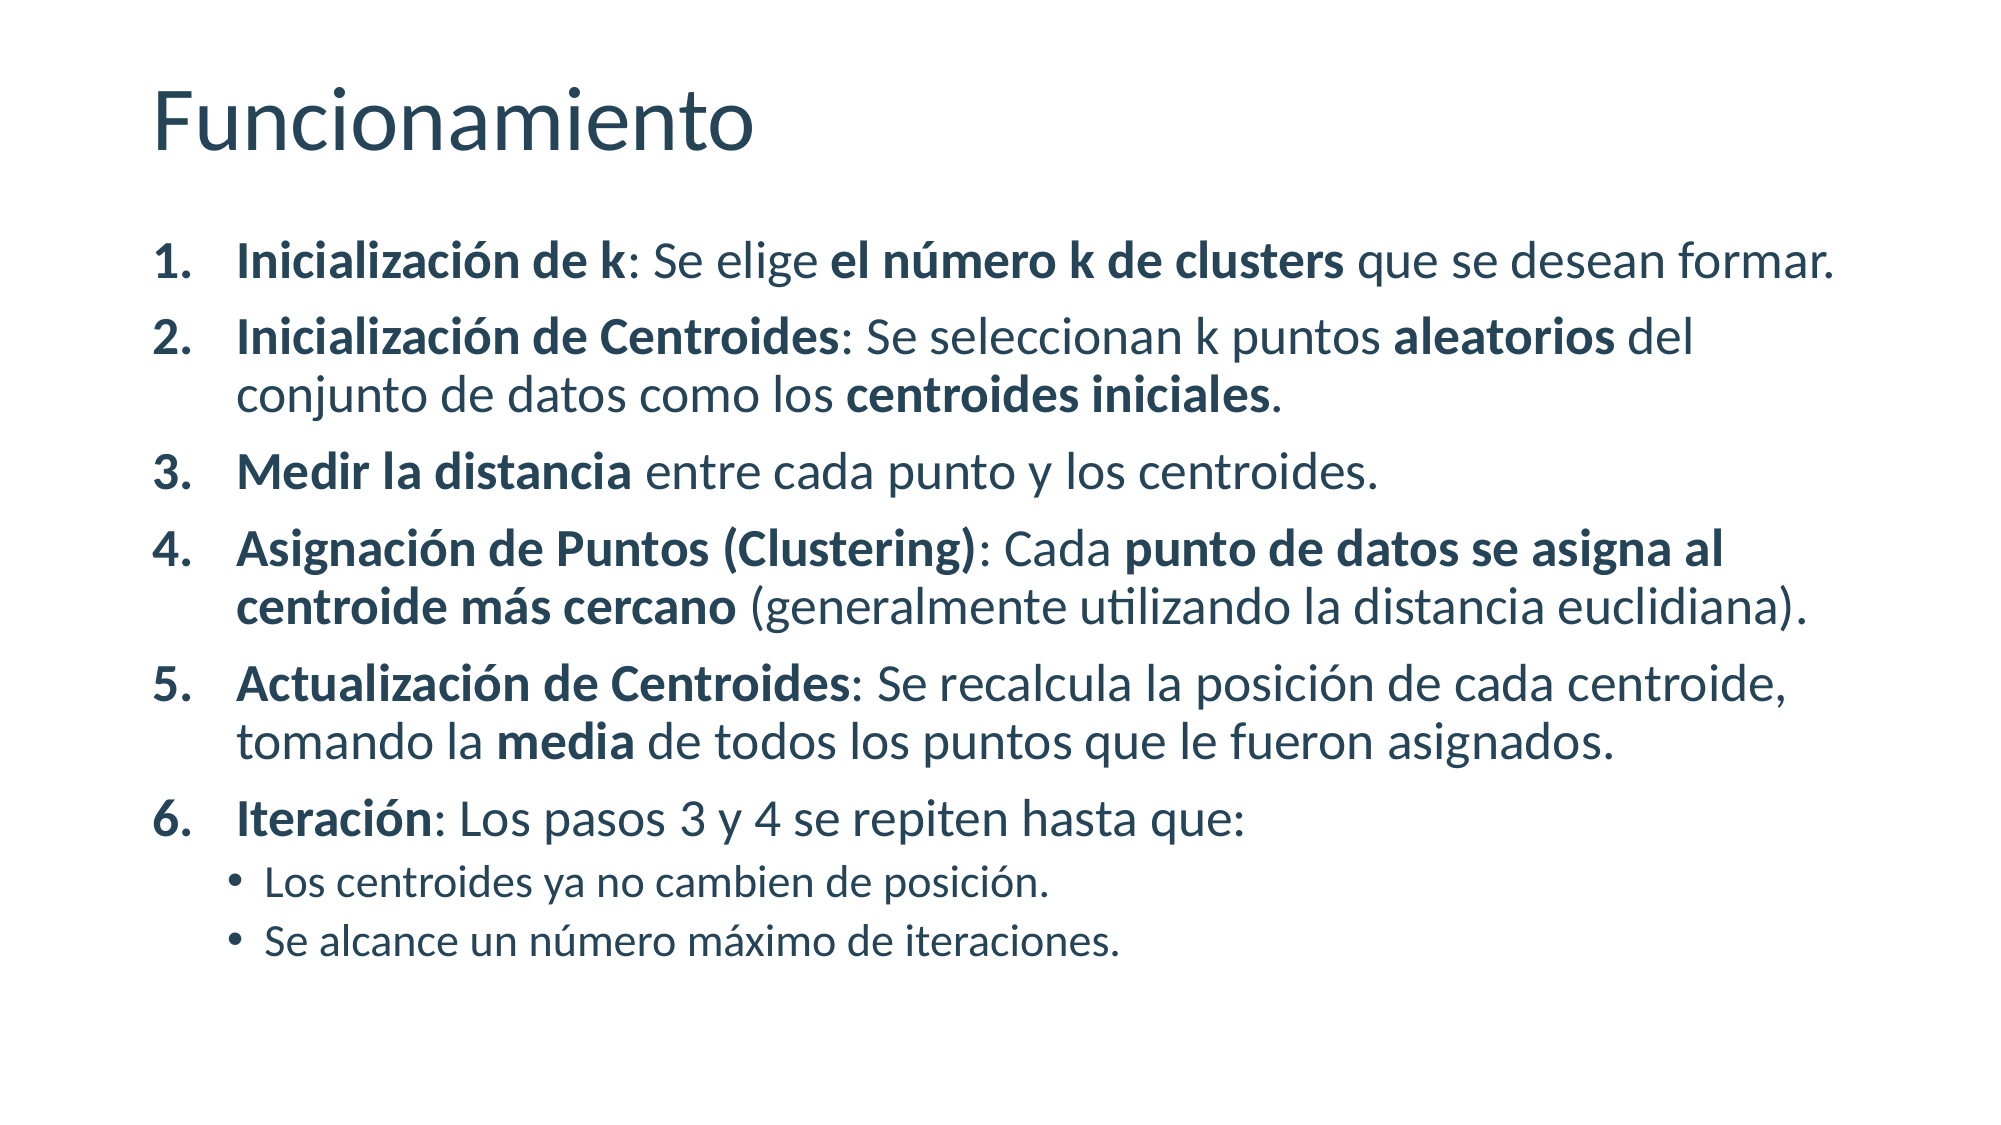

# Funcionamiento
Inicialización de k: Se elige el número k de clusters que se desean formar.
Inicialización de Centroides: Se seleccionan k puntos aleatorios del conjunto de datos como los centroides iniciales.
Medir la distancia entre cada punto y los centroides.
Asignación de Puntos (Clustering): Cada punto de datos se asigna al centroide más cercano (generalmente utilizando la distancia euclidiana).
Actualización de Centroides: Se recalcula la posición de cada centroide, tomando la media de todos los puntos que le fueron asignados.
Iteración: Los pasos 3 y 4 se repiten hasta que:
Los centroides ya no cambien de posición.
Se alcance un número máximo de iteraciones.